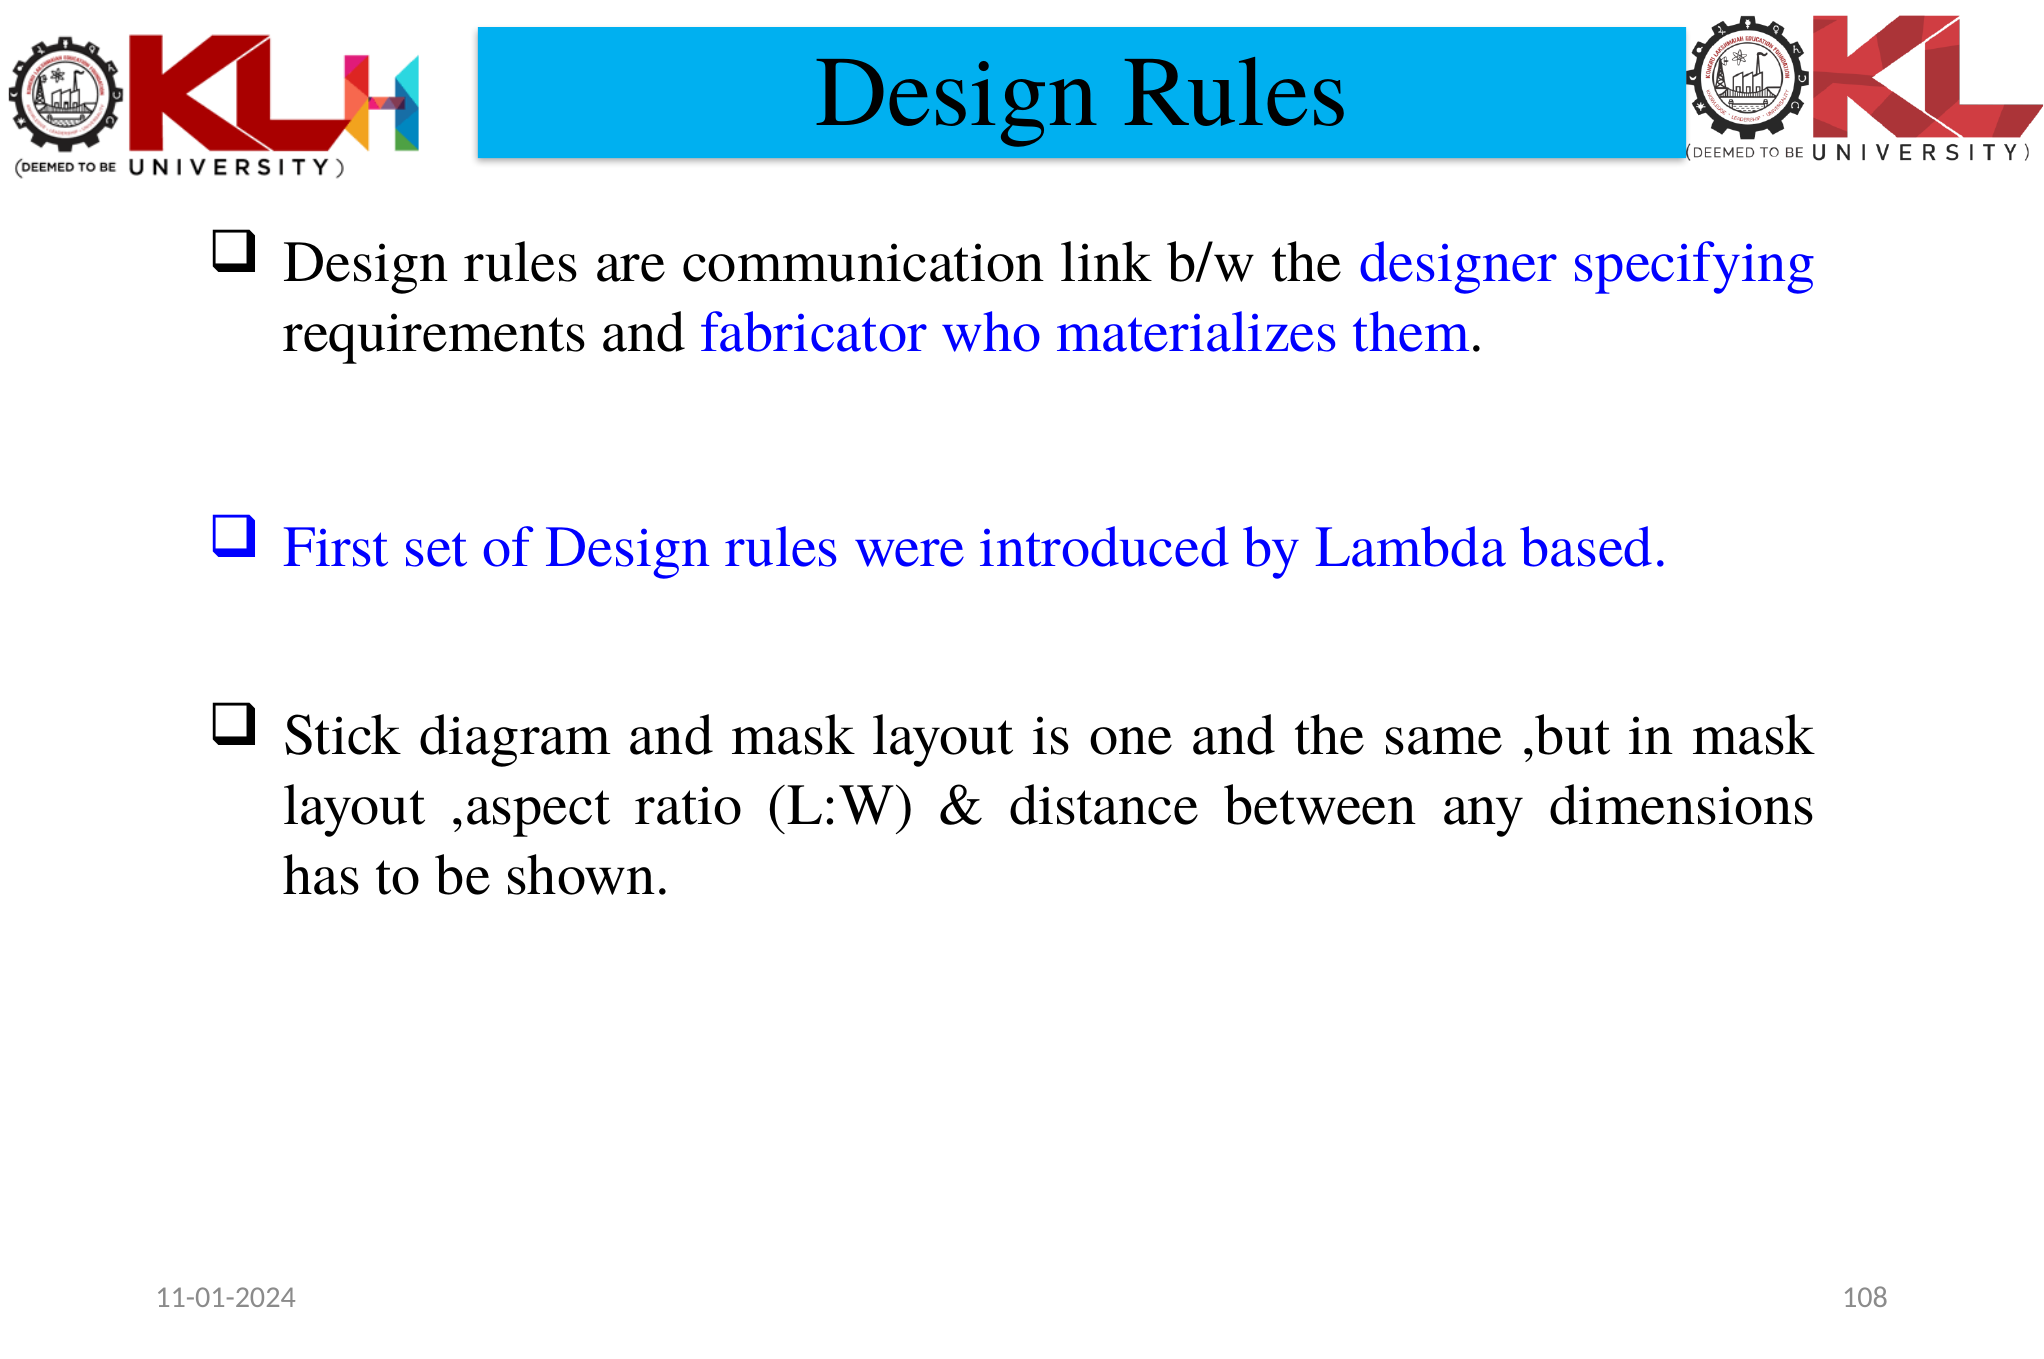

# Design Rules
Design rules are communication link b/w the designer specifying requirements and fabricator who materializes them.
First set of Design rules were introduced by Lambda based.
Stick diagram and mask layout is one and the same ,but in mask layout ,aspect ratio (L:W) & distance between any dimensions has to be shown.
11-01-2024
108